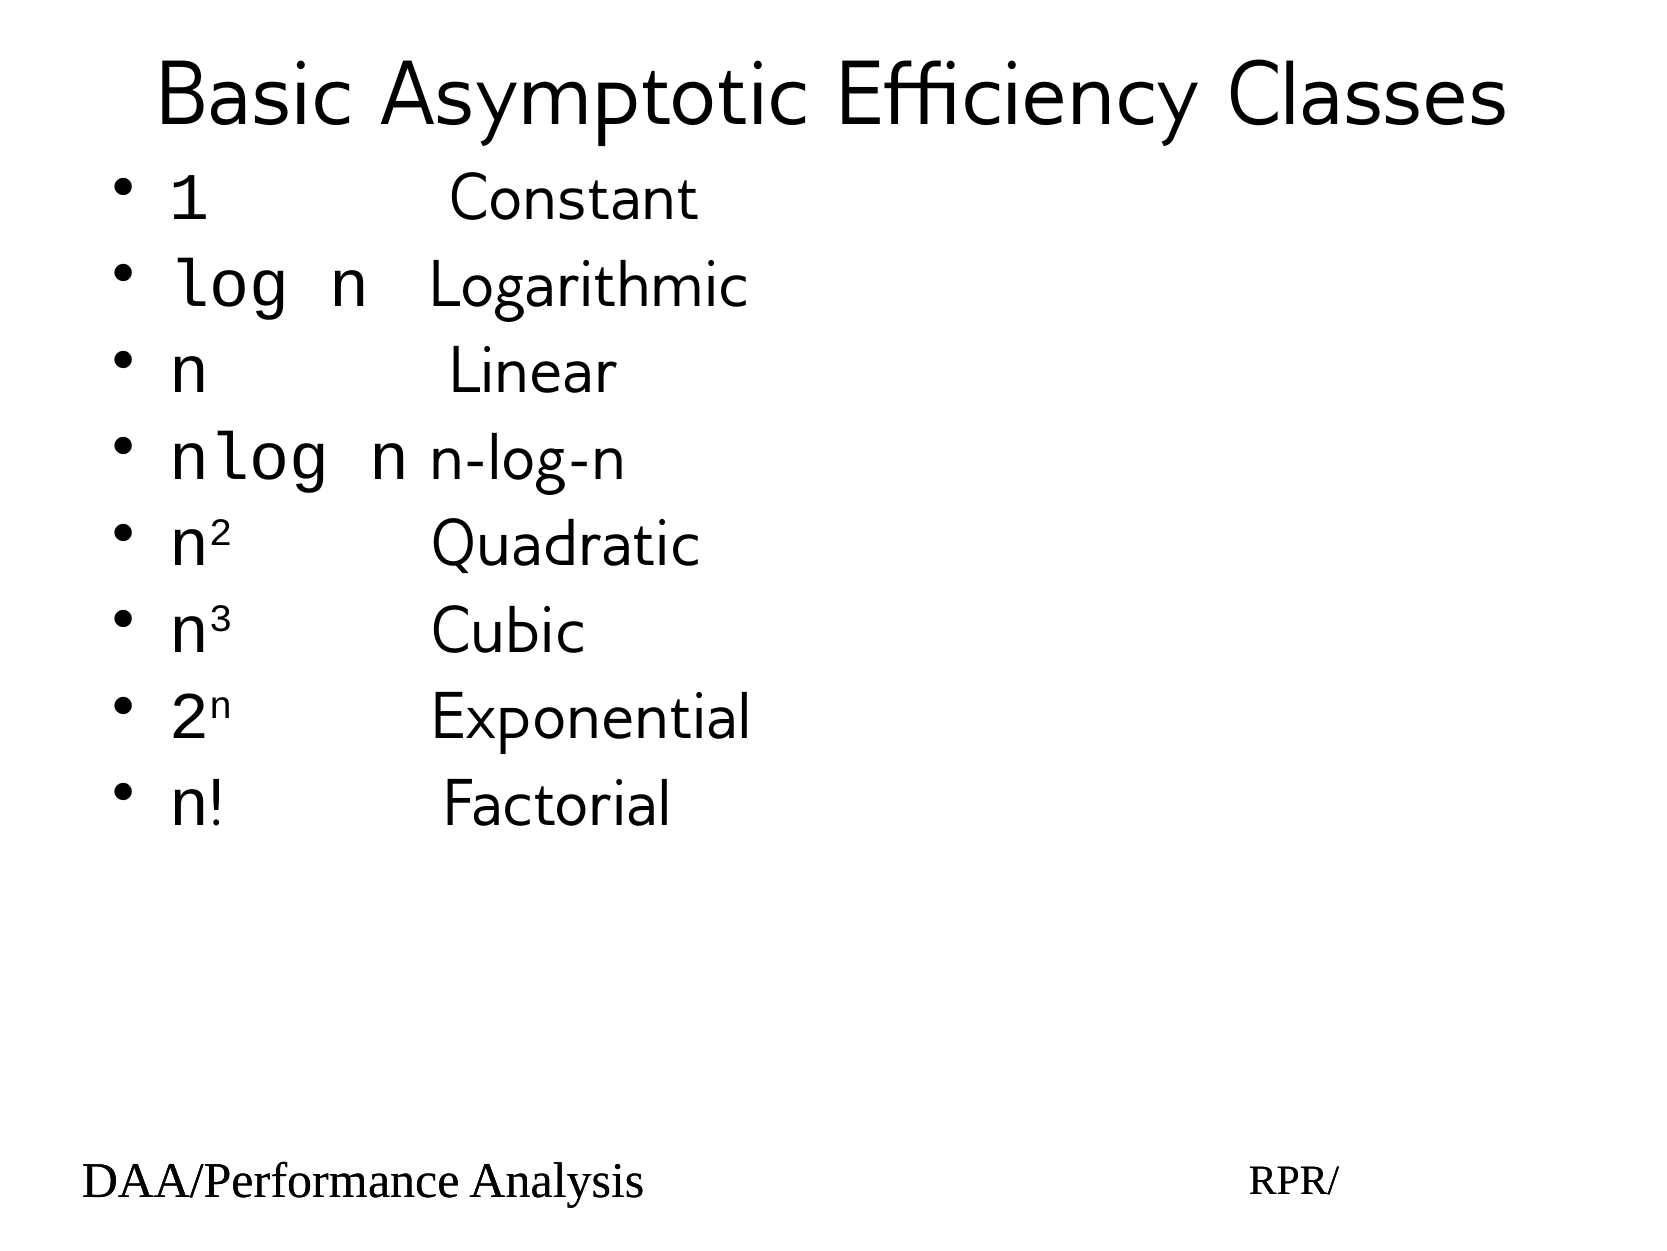

# Basic Asymptotic Efficiency Classes
1            Constant
log n   Logarithmic
n            Linear
nlog n n-log-n
n2          Quadratic
n3          Cubic
2n          Exponential
n!           Factorial
DAA/Performance Analysis
RPR/
15